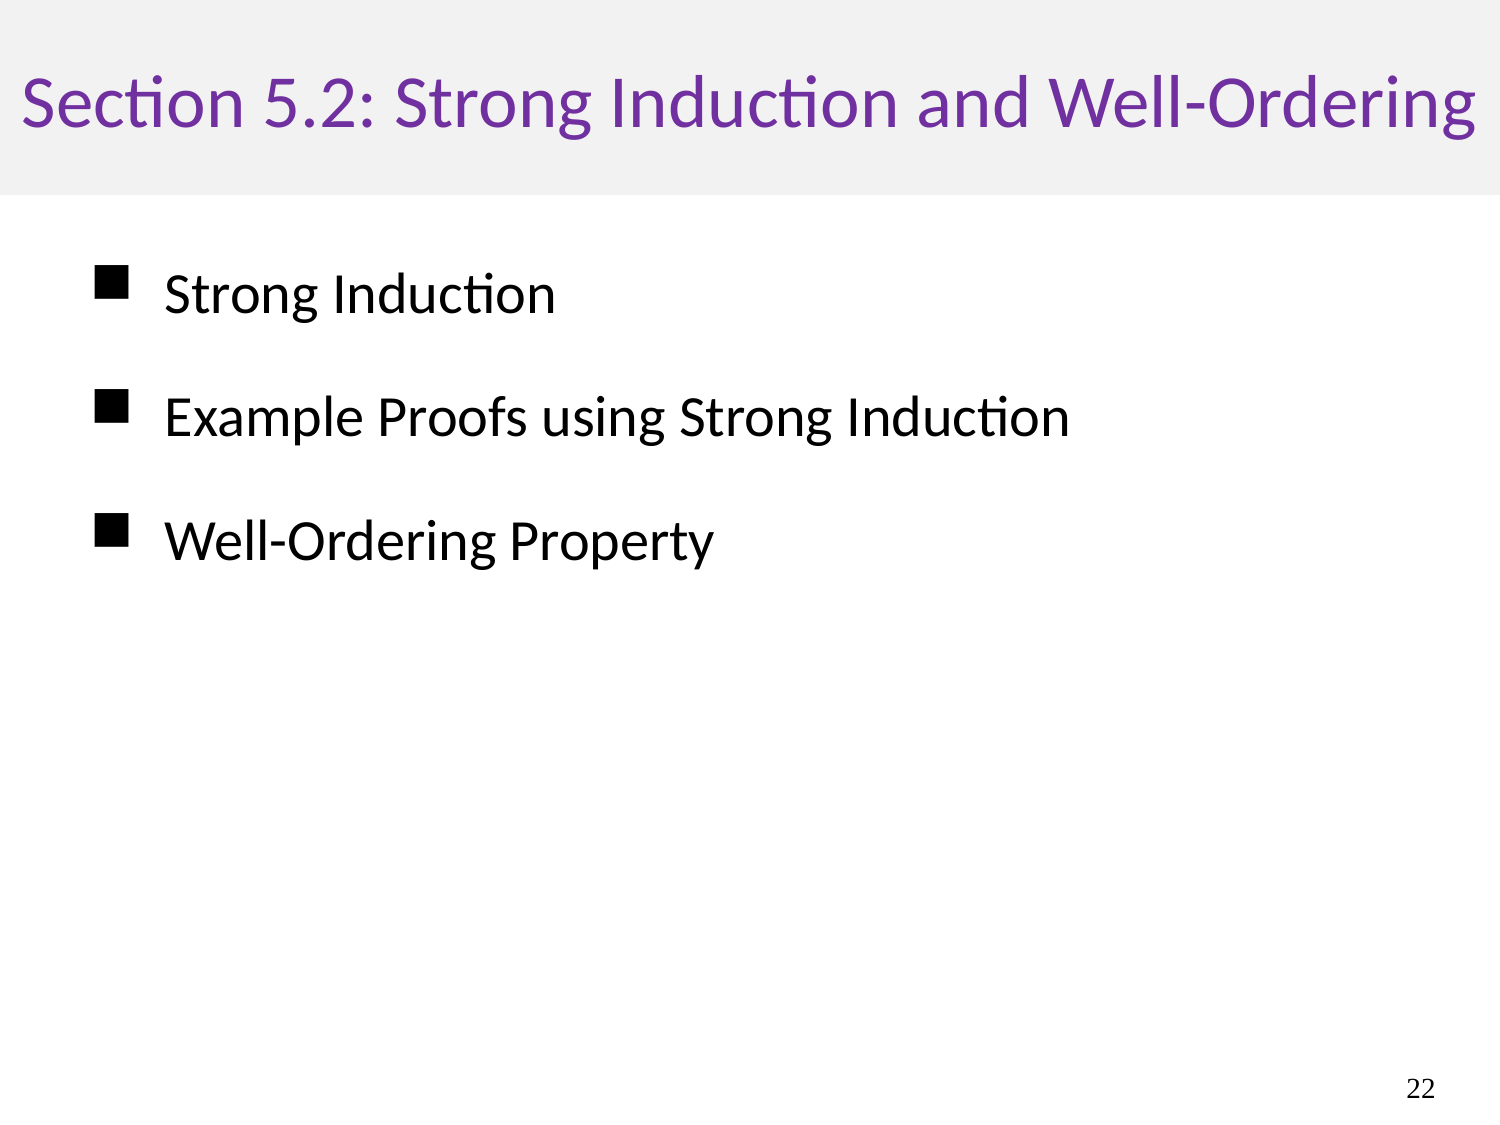

# Section 5.2: Strong Induction and Well-Ordering
Strong Induction
Example Proofs using Strong Induction
Well-Ordering Property